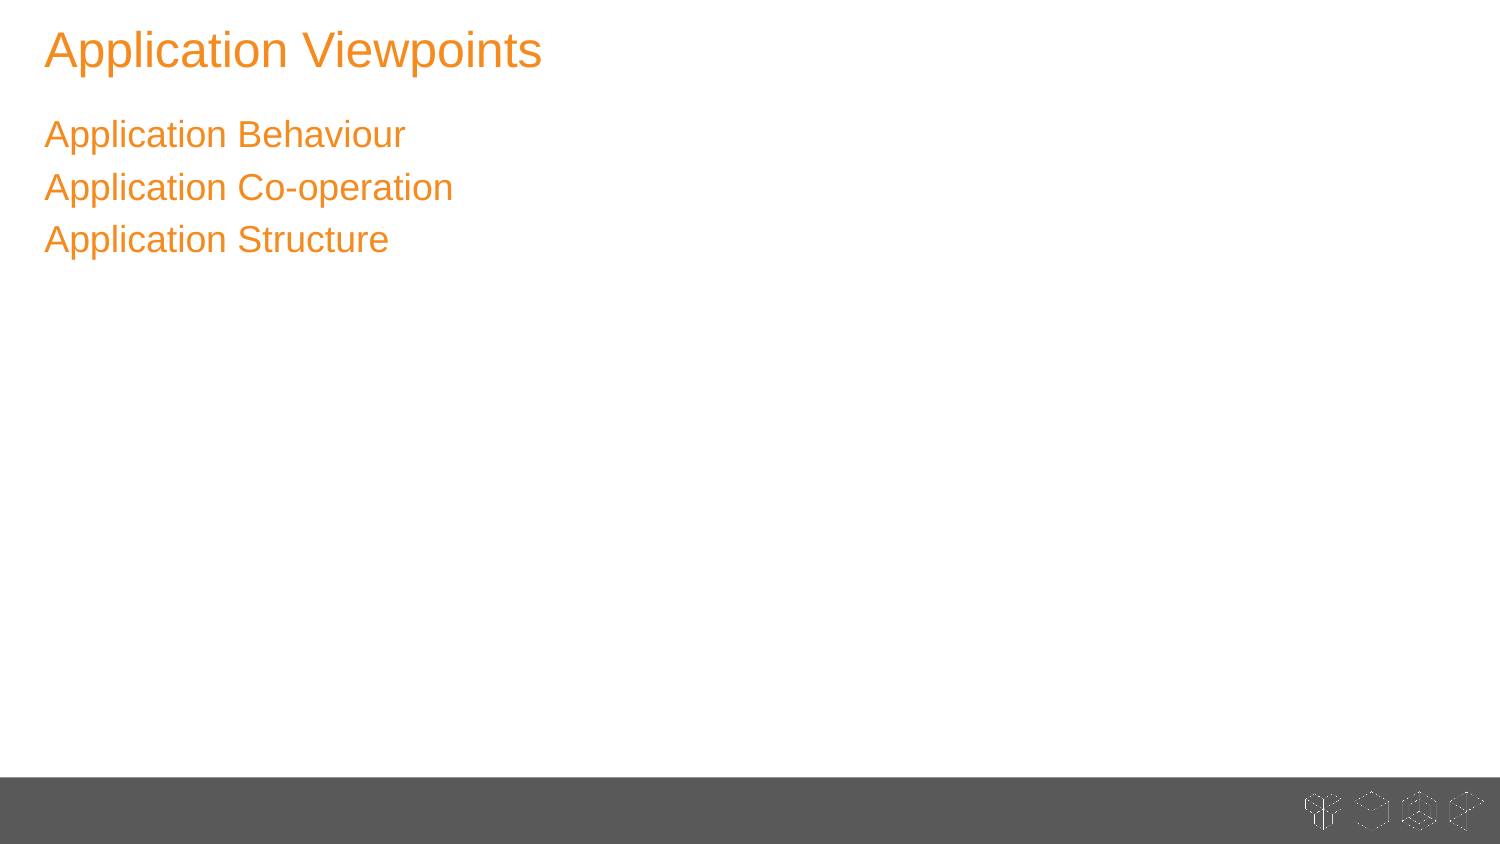

Application Viewpoints

Application Behaviour
Application Co-operation
Application Structure